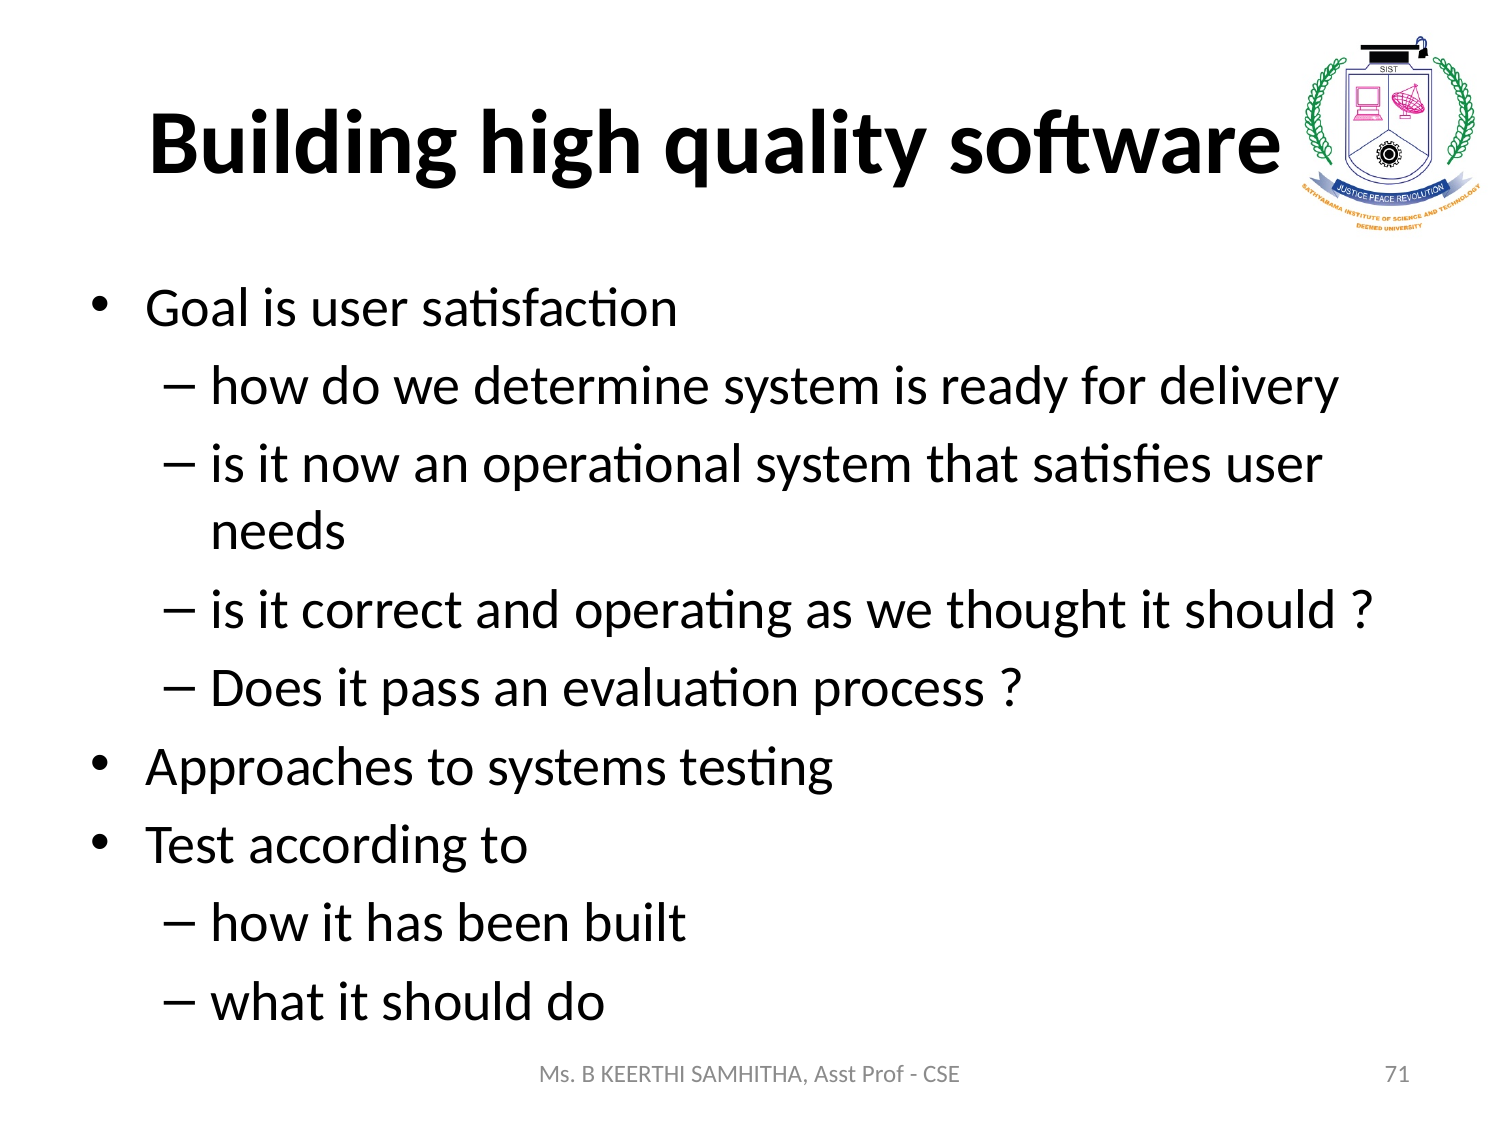

# Building high quality software
Goal is user satisfaction
how do we determine system is ready for delivery
is it now an operational system that satisfies user needs
is it correct and operating as we thought it should ?
Does it pass an evaluation process ?
Approaches to systems testing
Test according to
how it has been built
what it should do

Ms. B KEERTHI SAMHITHA, Asst Prof - CSE
71